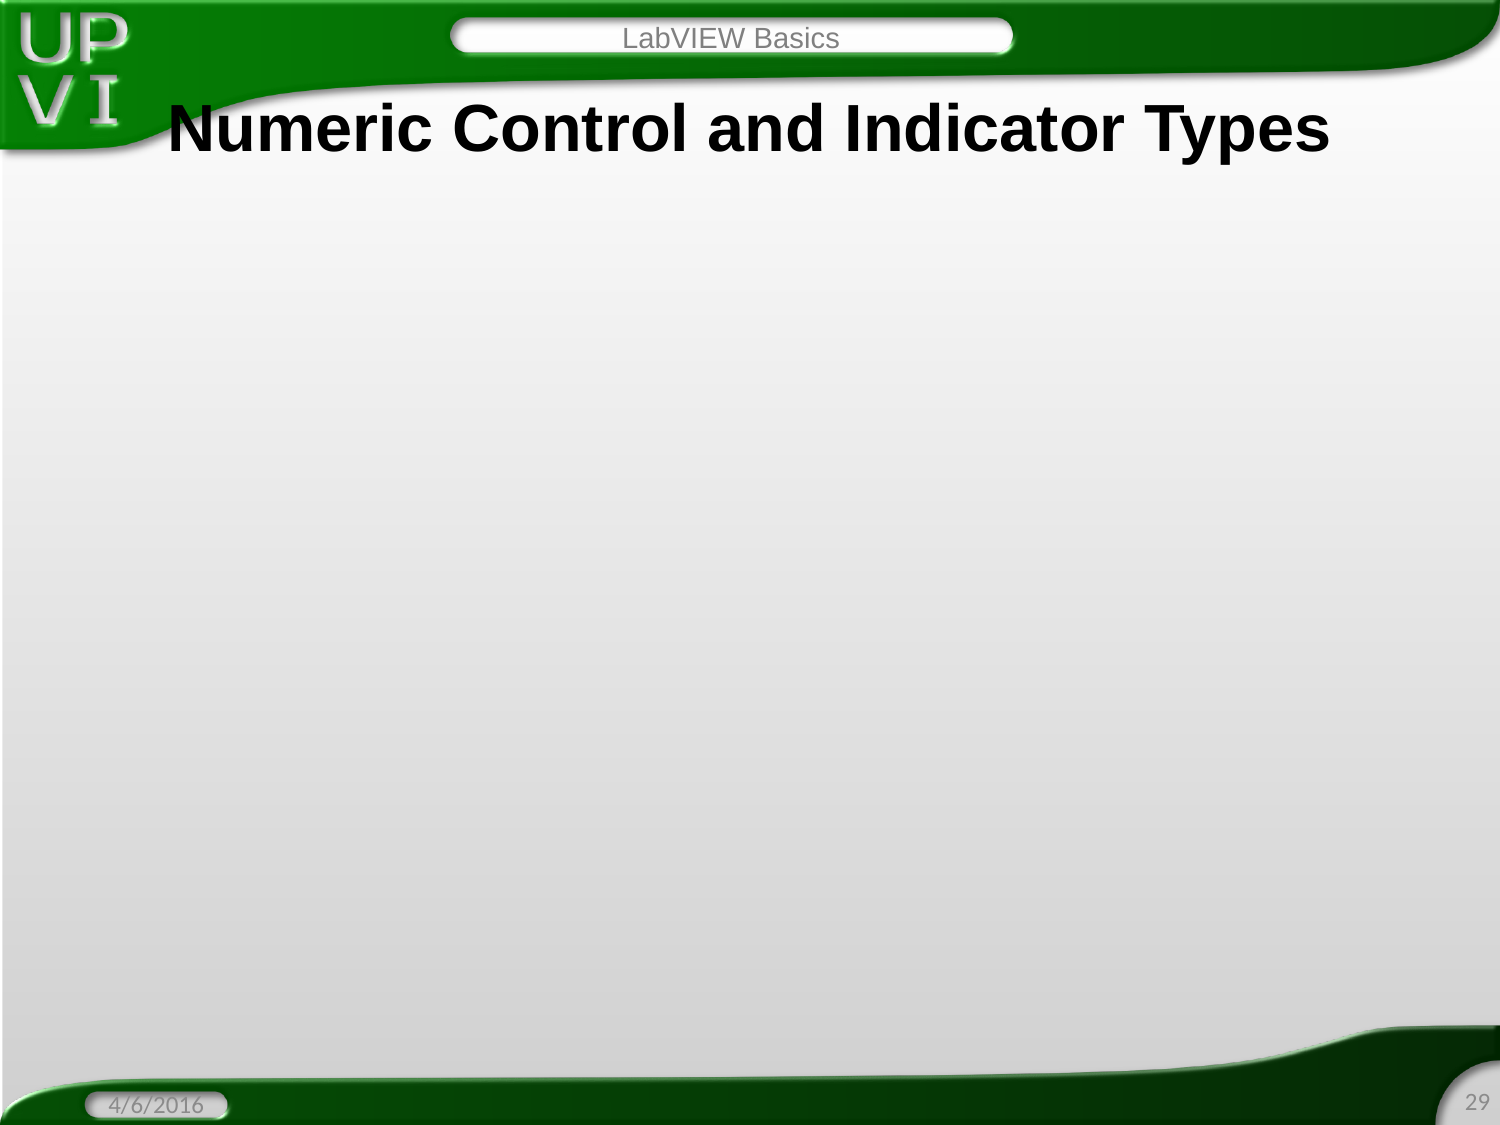

LabVIEW Basics
# Numeric Control and Indicator Types

29
4/6/2016